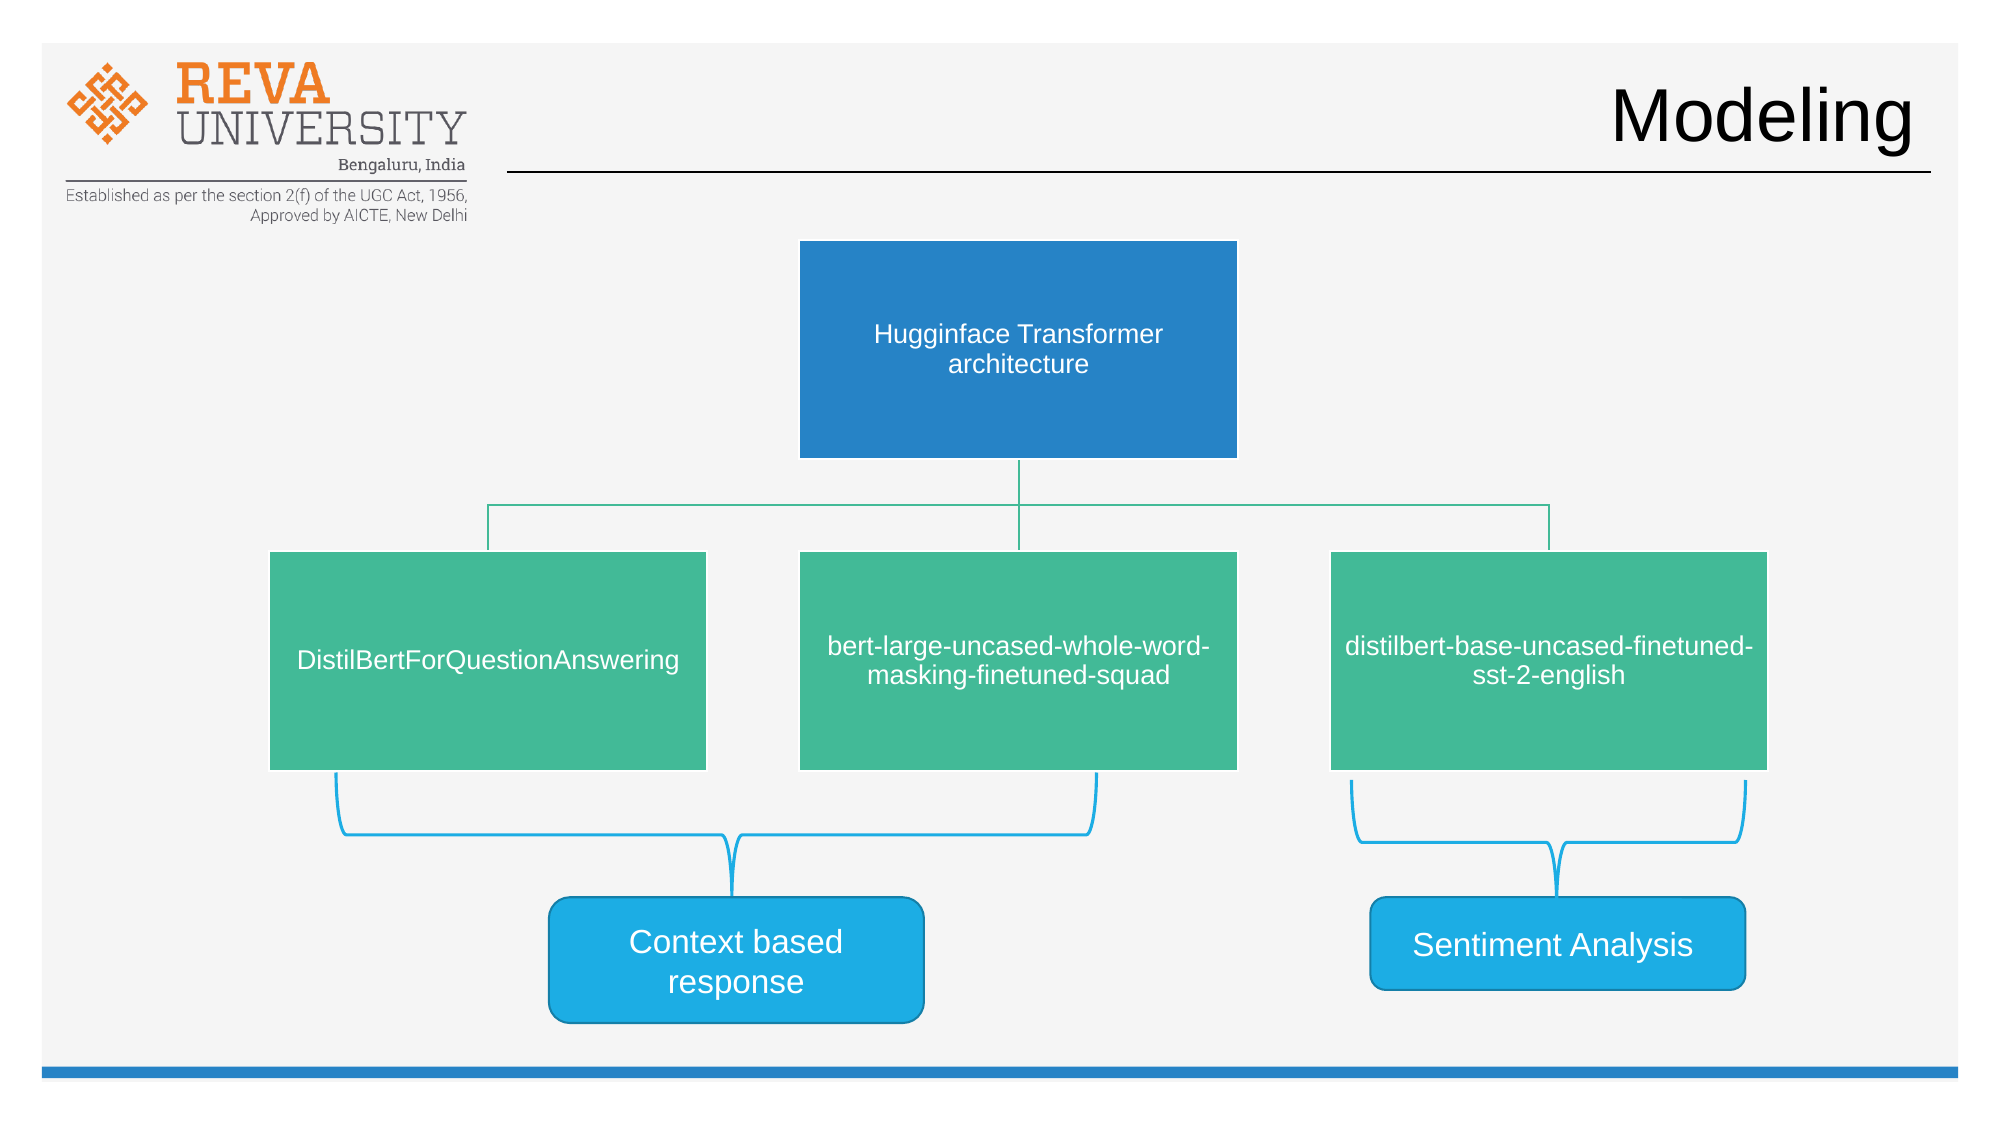

# Modeling
Hugginface Transformer architecture
DistilBertForQuestionAnswering
bert-large-uncased-whole-word-masking-finetuned-squad
distilbert-base-uncased-finetuned-sst-2-english

Context based response
Sentiment Analysis